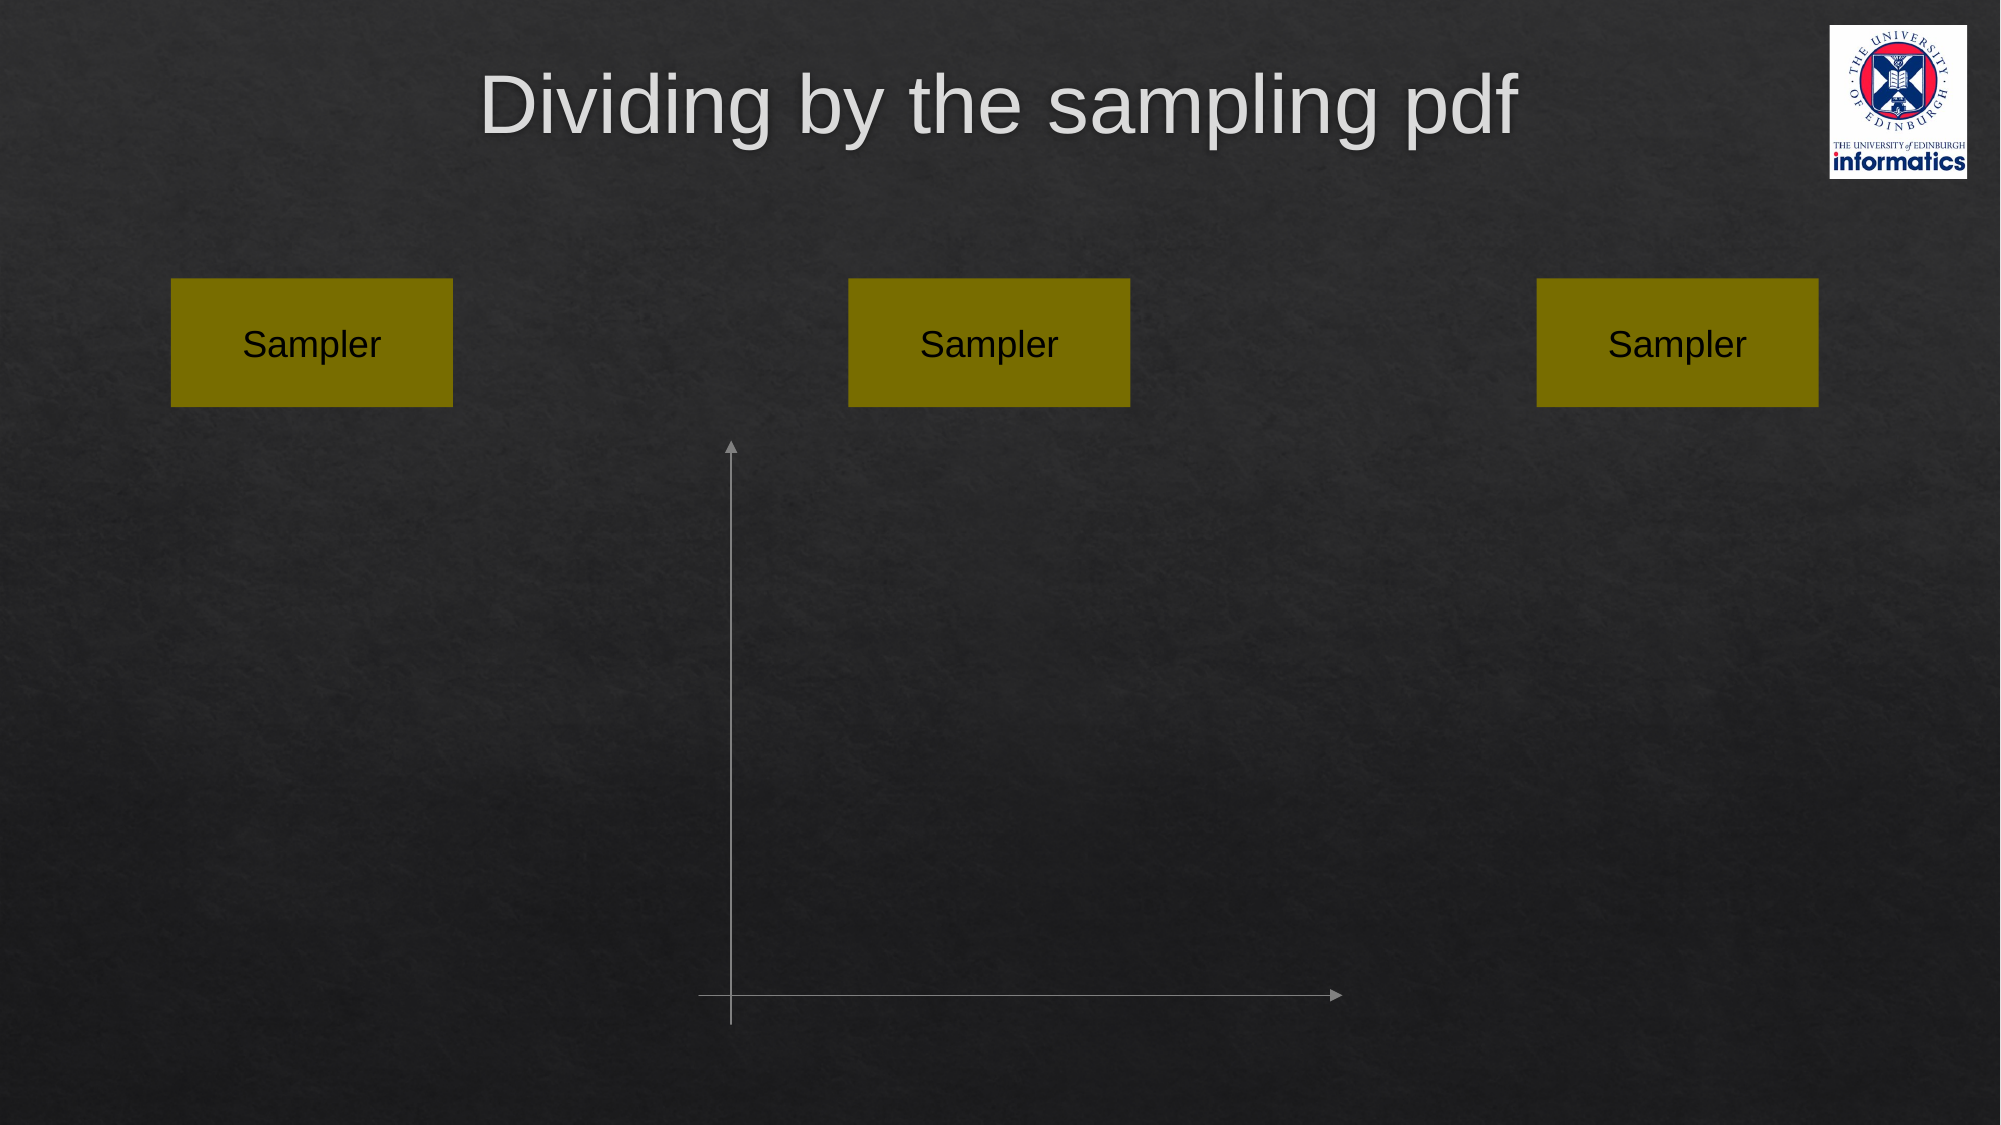

# Dividing by the sampling pdf
Sampler
Sampler
Sampler